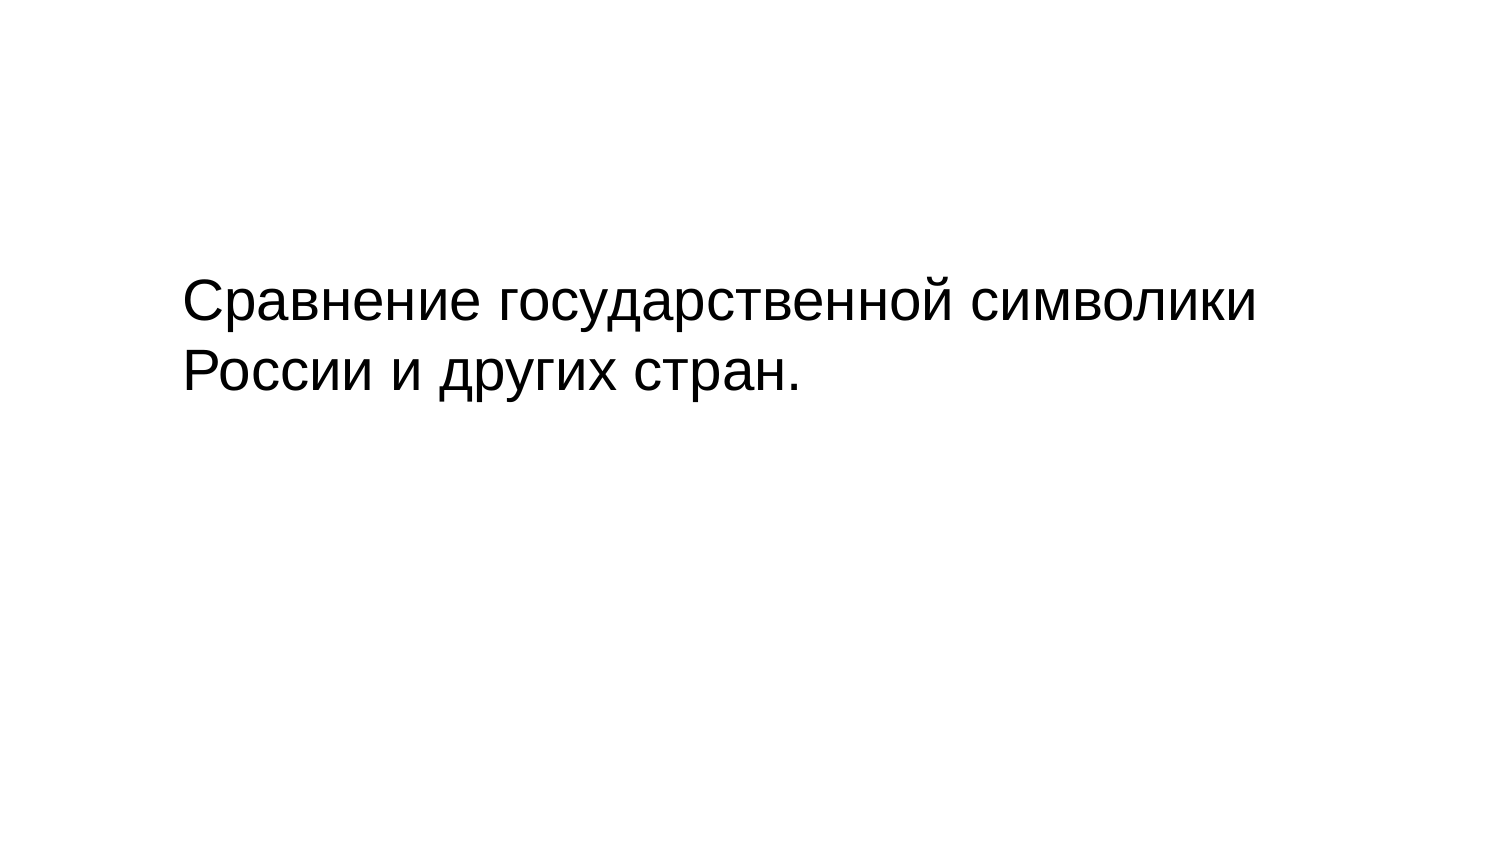

# Сравнение государственной символики России и других стран.